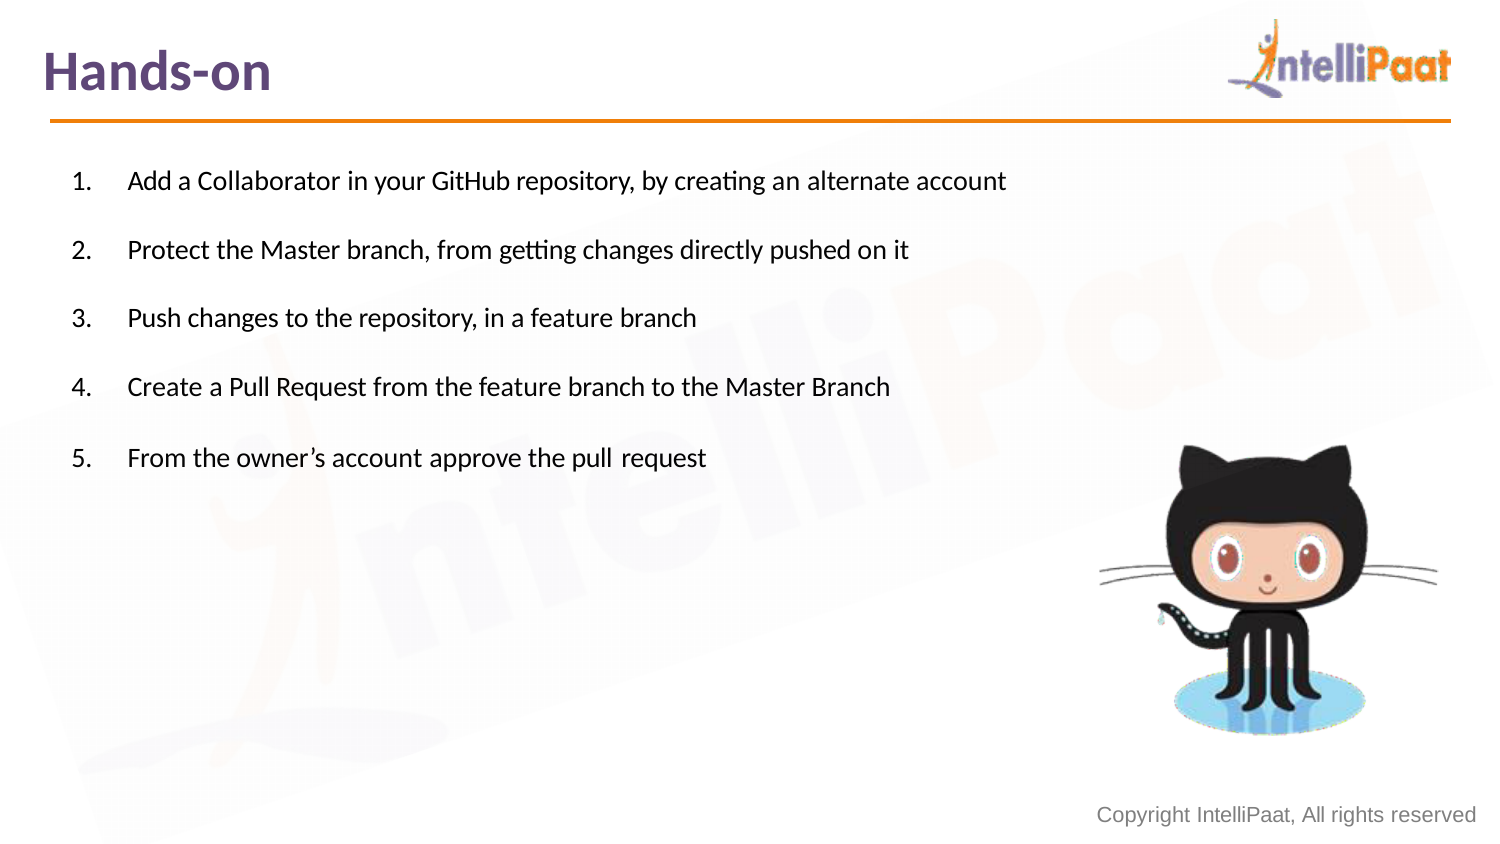

# Hands-on
Add a Collaborator in your GitHub repository, by creating an alternate account

Protect the Master branch, from getting changes directly pushed on it

Push changes to the repository, in a feature branch

Create a Pull Request from the feature branch to the Master Branch

From the owner’s account approve the pull request

Copyright IntelliPaat, All rights reserved